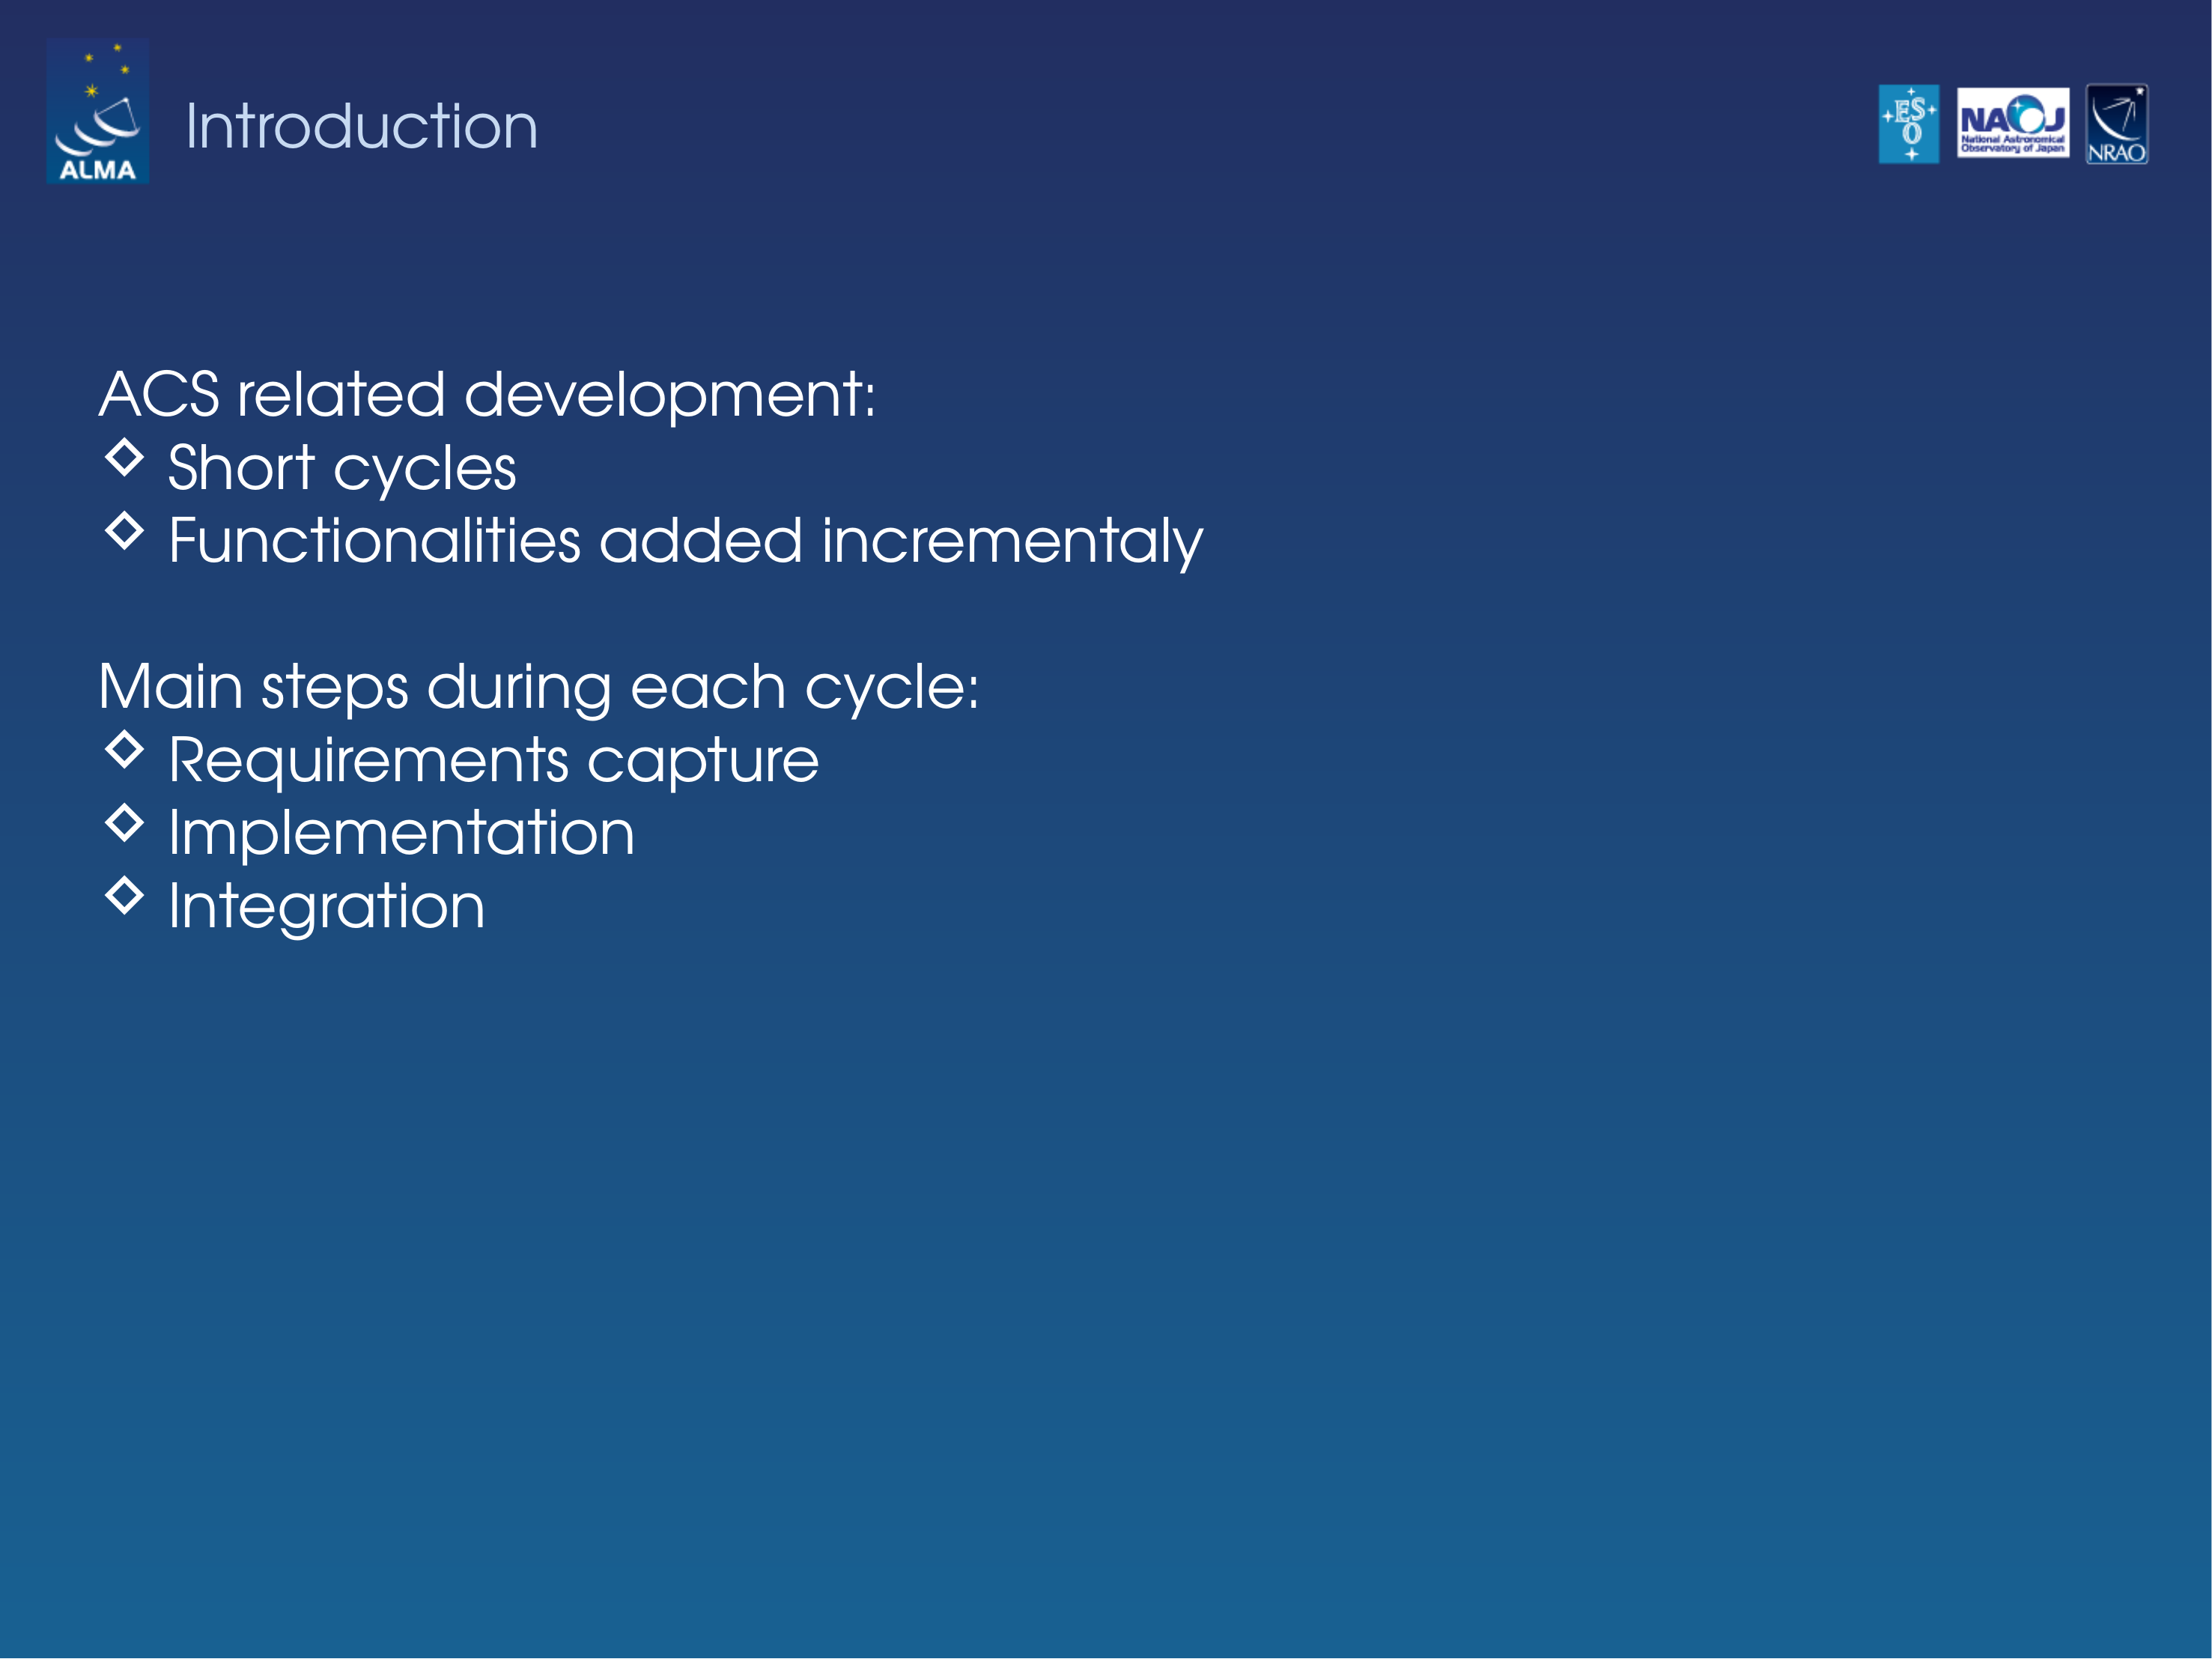

# Introduction
ACS related development:
Short cycles
Functionalities added incrementaly

Main steps during each cycle:
Requirements capture
Implementation
Integration